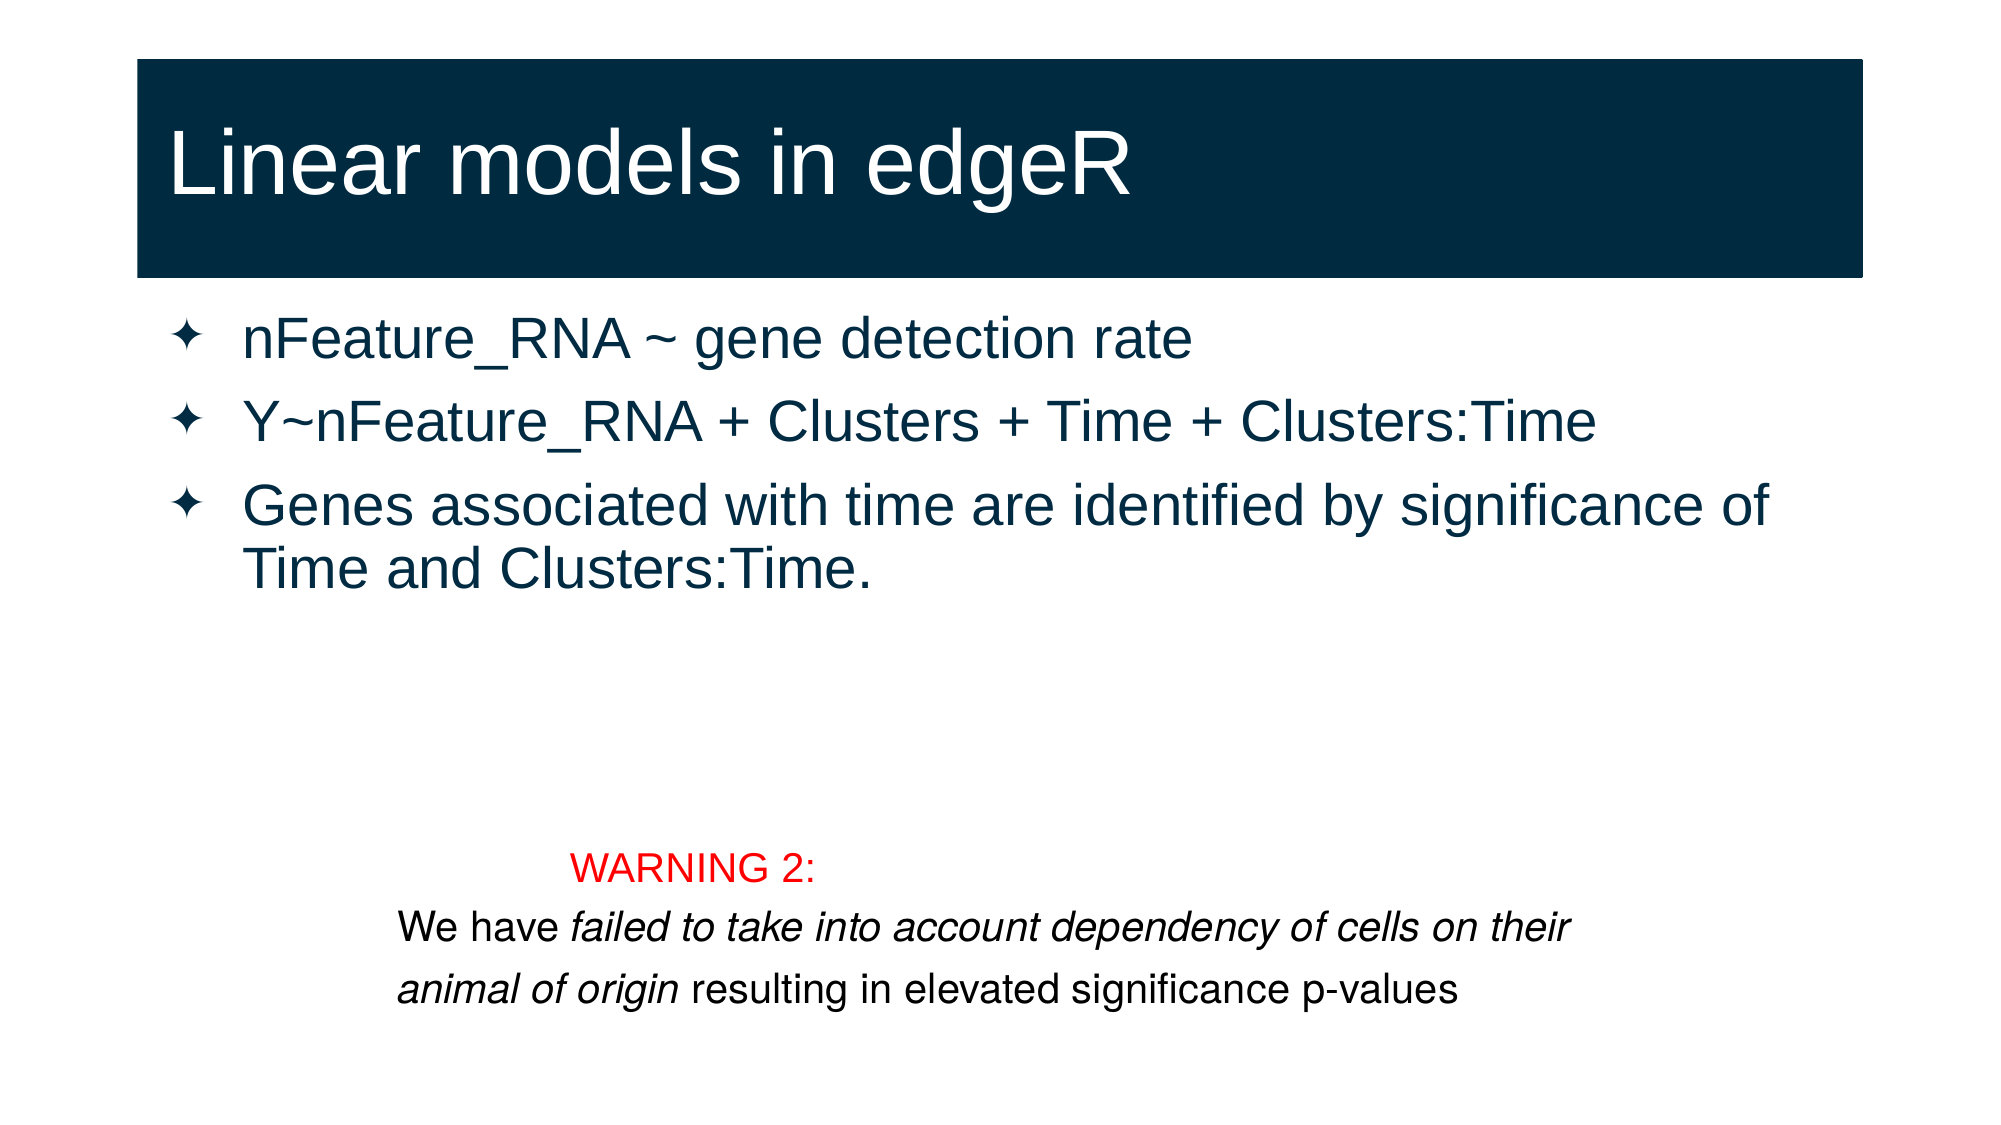

# Linear models in edgeR
nFeature_RNA ~ gene detection rate
Y~nFeature_RNA + Clusters + Time + Clusters:Time
Genes associated with time are identified by significance of Time and Clusters:Time.
WARNING 2:
We have failed to take into account dependency of cells on their
animal of origin resulting in elevated significance p-values